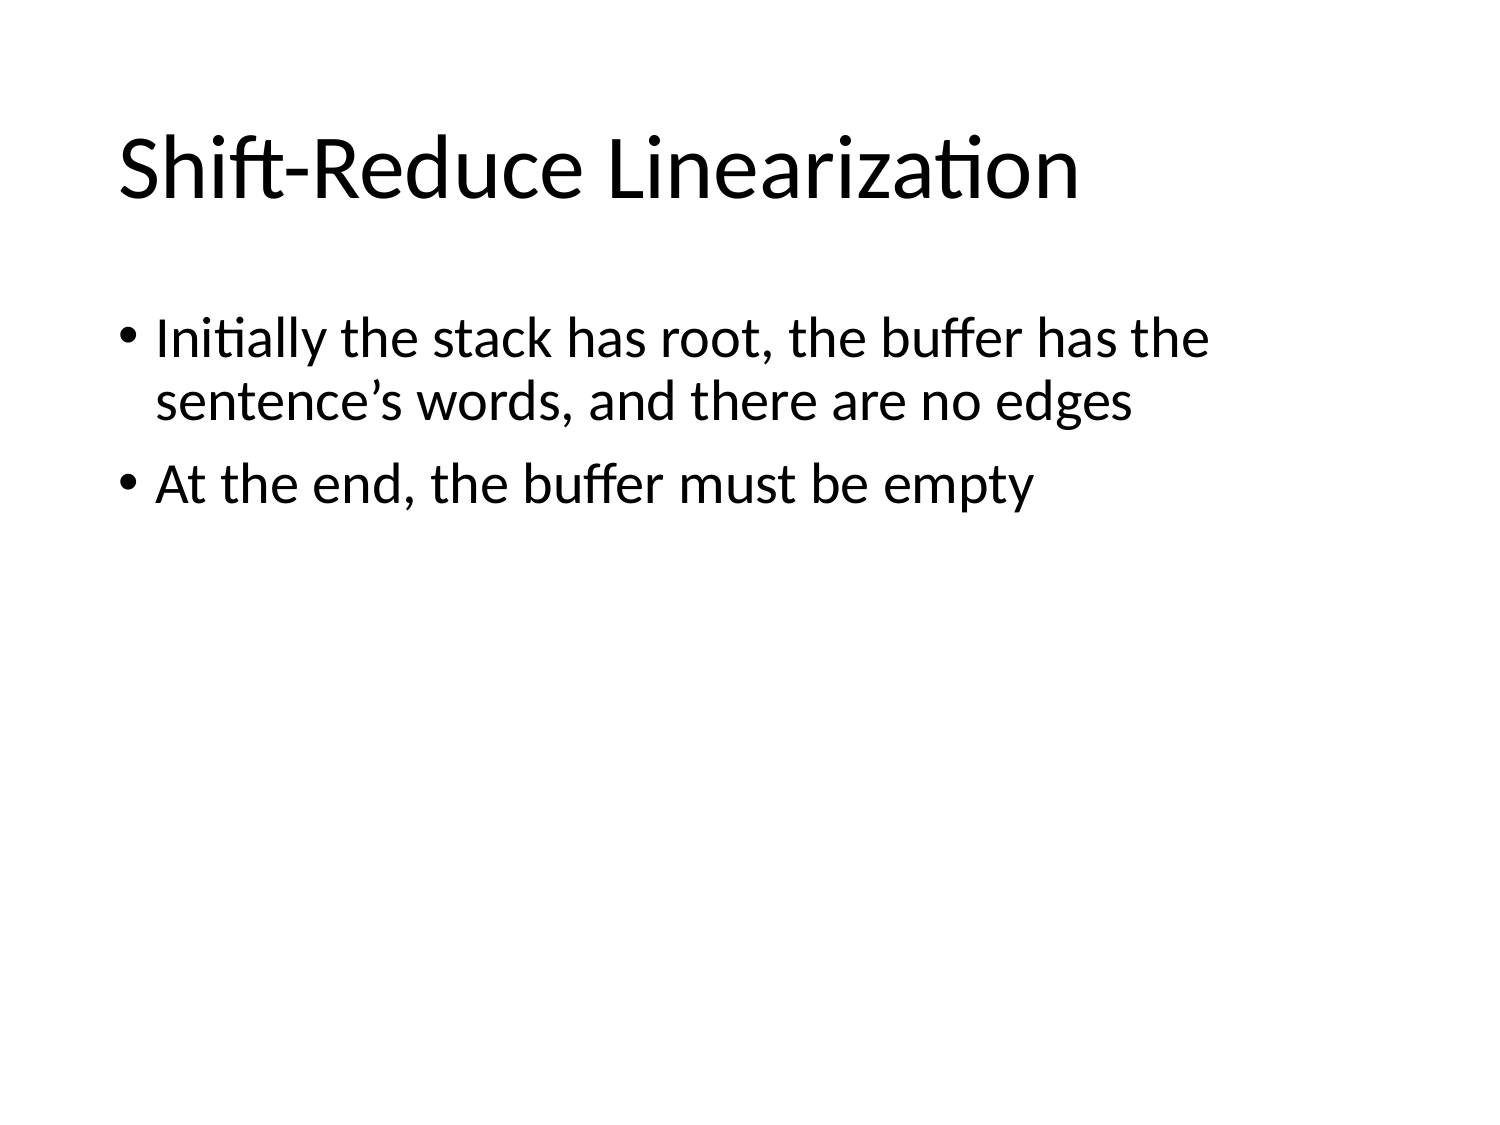

# Shift-Reduce Linearization
Initially the stack has root, the buffer has the sentence’s words, and there are no edges
At the end, the buffer must be empty